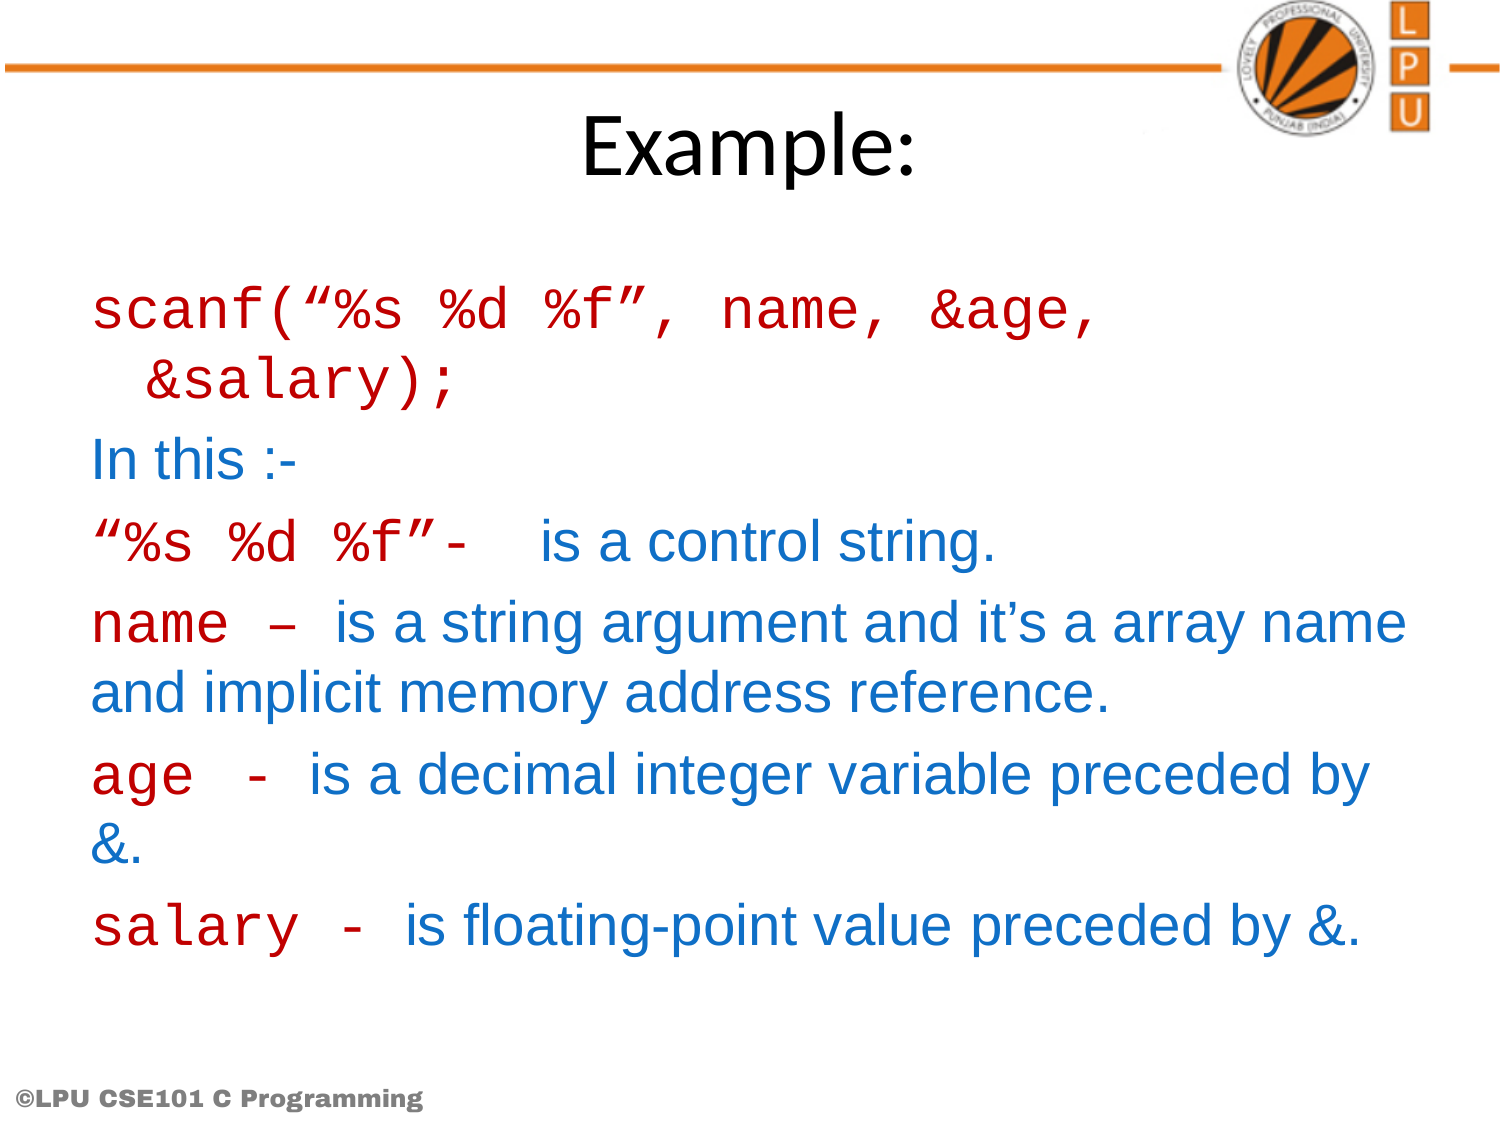

# Example:

scanf(“%s %d %f”, name, &age, &salary);
In this :-
“%s %d %f”-	is a control string.
name – is a string argument and it’s a array name and implicit memory address reference.
age	- is a decimal integer variable preceded by &.
salary - is floating-point value preceded by &.